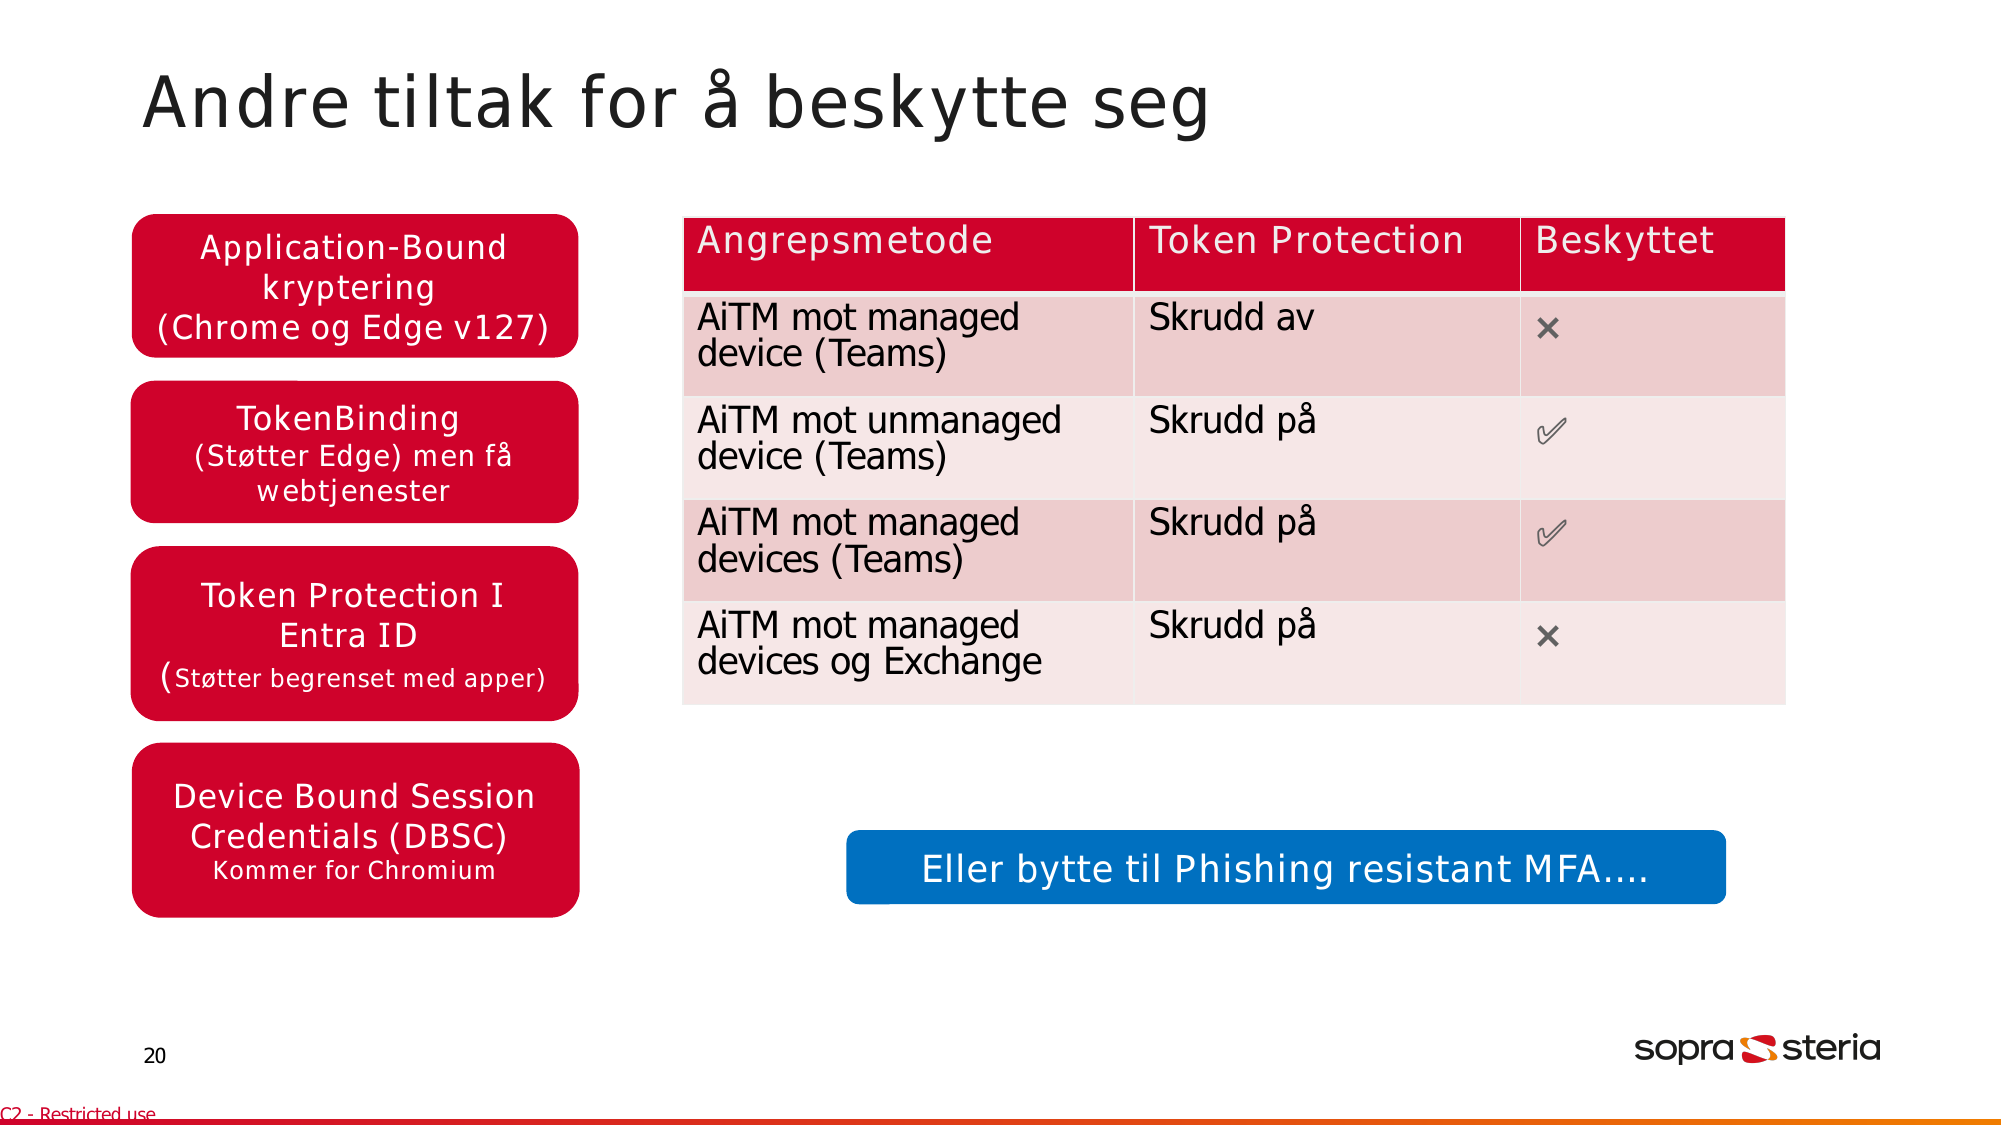

# Andre tiltak for å beskytte seg
Application-Bound kryptering
(Chrome og Edge v127)
| Angrepsmetode | Token Protection | Beskyttet |
| --- | --- | --- |
| AiTM mot managed device (Teams) | Skrudd av | ❌ |
| AiTM mot unmanaged device (Teams) | Skrudd på | ✅ |
| AiTM mot managed devices (Teams) | Skrudd på | ✅ |
| AiTM mot managed devices og Exchange | Skrudd på | ❌ |
TokenBinding
(Støtter Edge) men få webtjenester
Token Protection I Entra ID
(Støtter begrenset med apper)
Device Bound Session Credentials (DBSC) 
Kommer for Chromium
Eller bytte til Phishing resistant MFA....